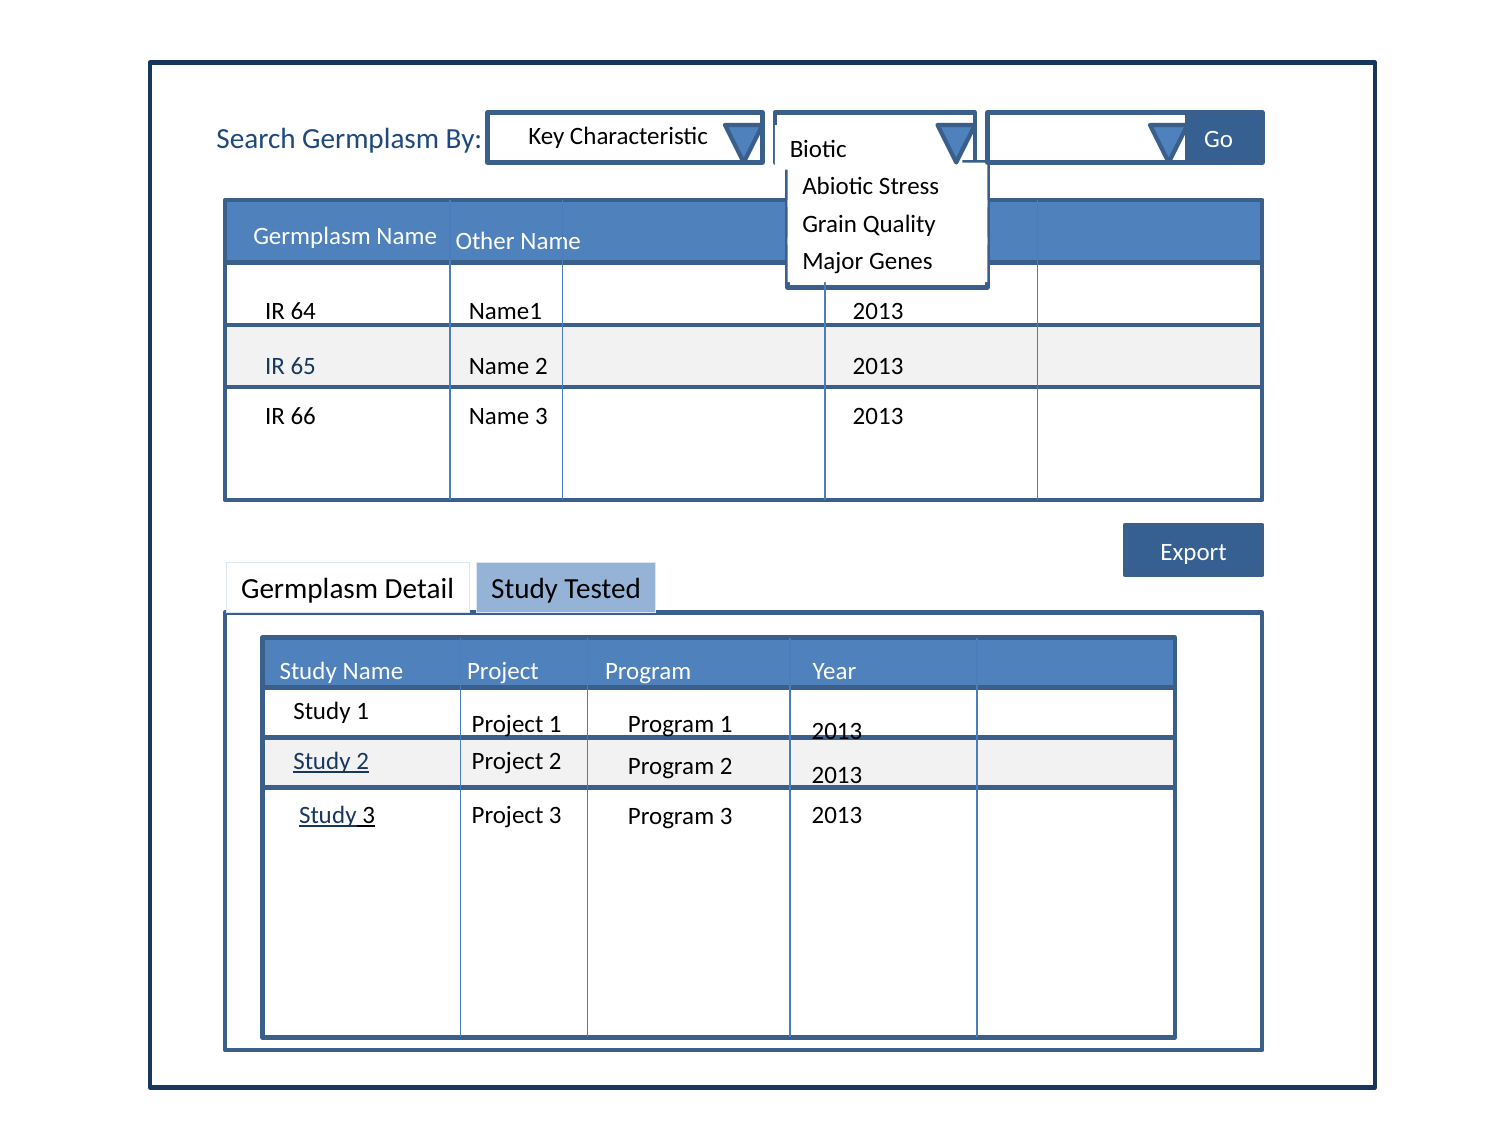

Search Germplasm By:

Key Characteristic

Go

Biotic

Abiotic Stress

Grain Quality
Germplasm Name
Year
Other Name
Major Genes

IR 64
Name1
2013

IR 65
Name 2
2013
IR 66
Name 3
2013
Export
Germplasm Detail
Study Tested

Study Name
Project
Program
Year

Study 1
Project 1
2013

Study 2
Project 2
2013
Study 3
Project 3
2013
Program 1
Program 2
Program 3